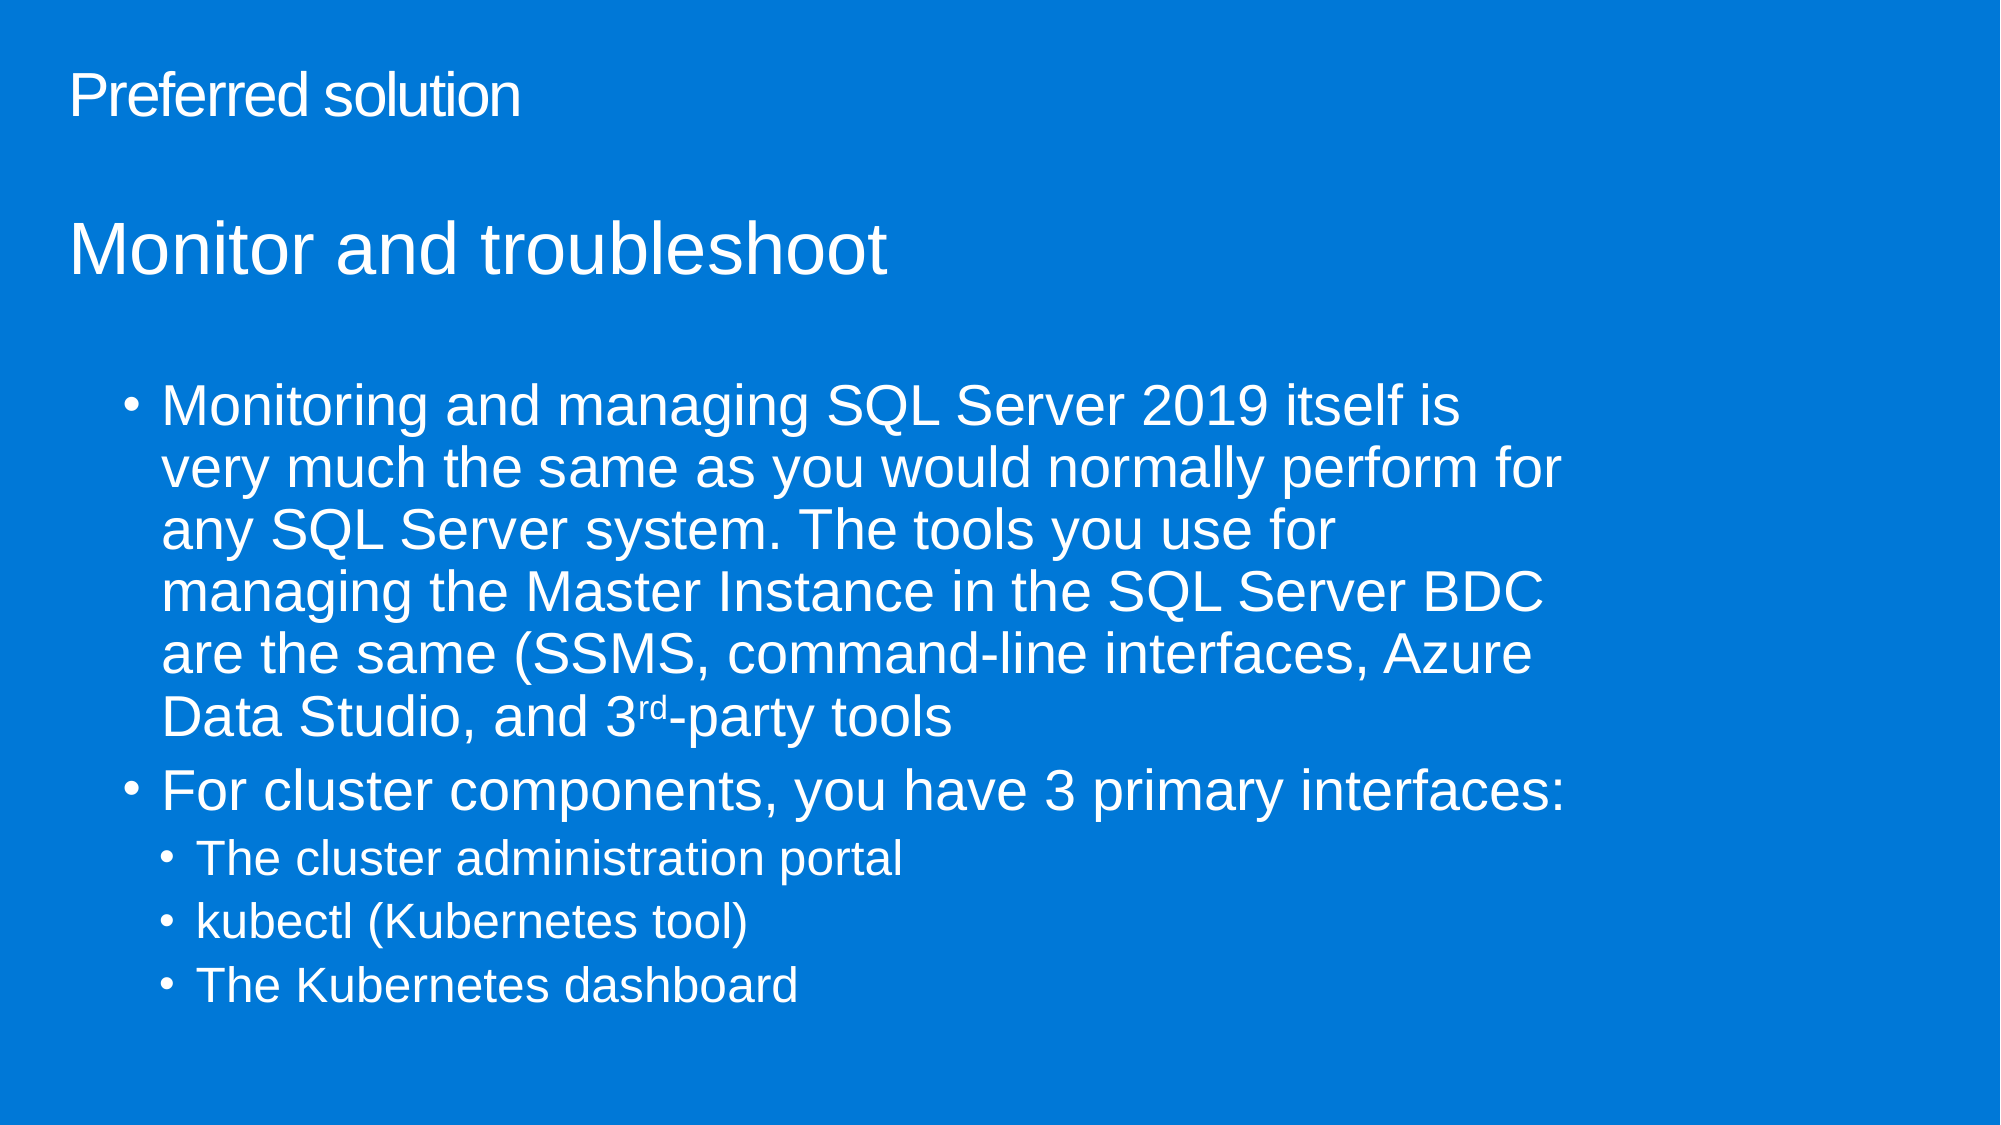

# Preferred solution
Monitor and troubleshoot

Monitoring and managing SQL Server 2019 itself is very much the same as you would normally perform for any SQL Server system. The tools you use for managing the Master Instance in the SQL Server BDC are the same (SSMS, command-line interfaces, Azure Data Studio, and 3rd-party tools
For cluster components, you have 3 primary interfaces:
The cluster administration portal
kubectl (Kubernetes tool)
The Kubernetes dashboard